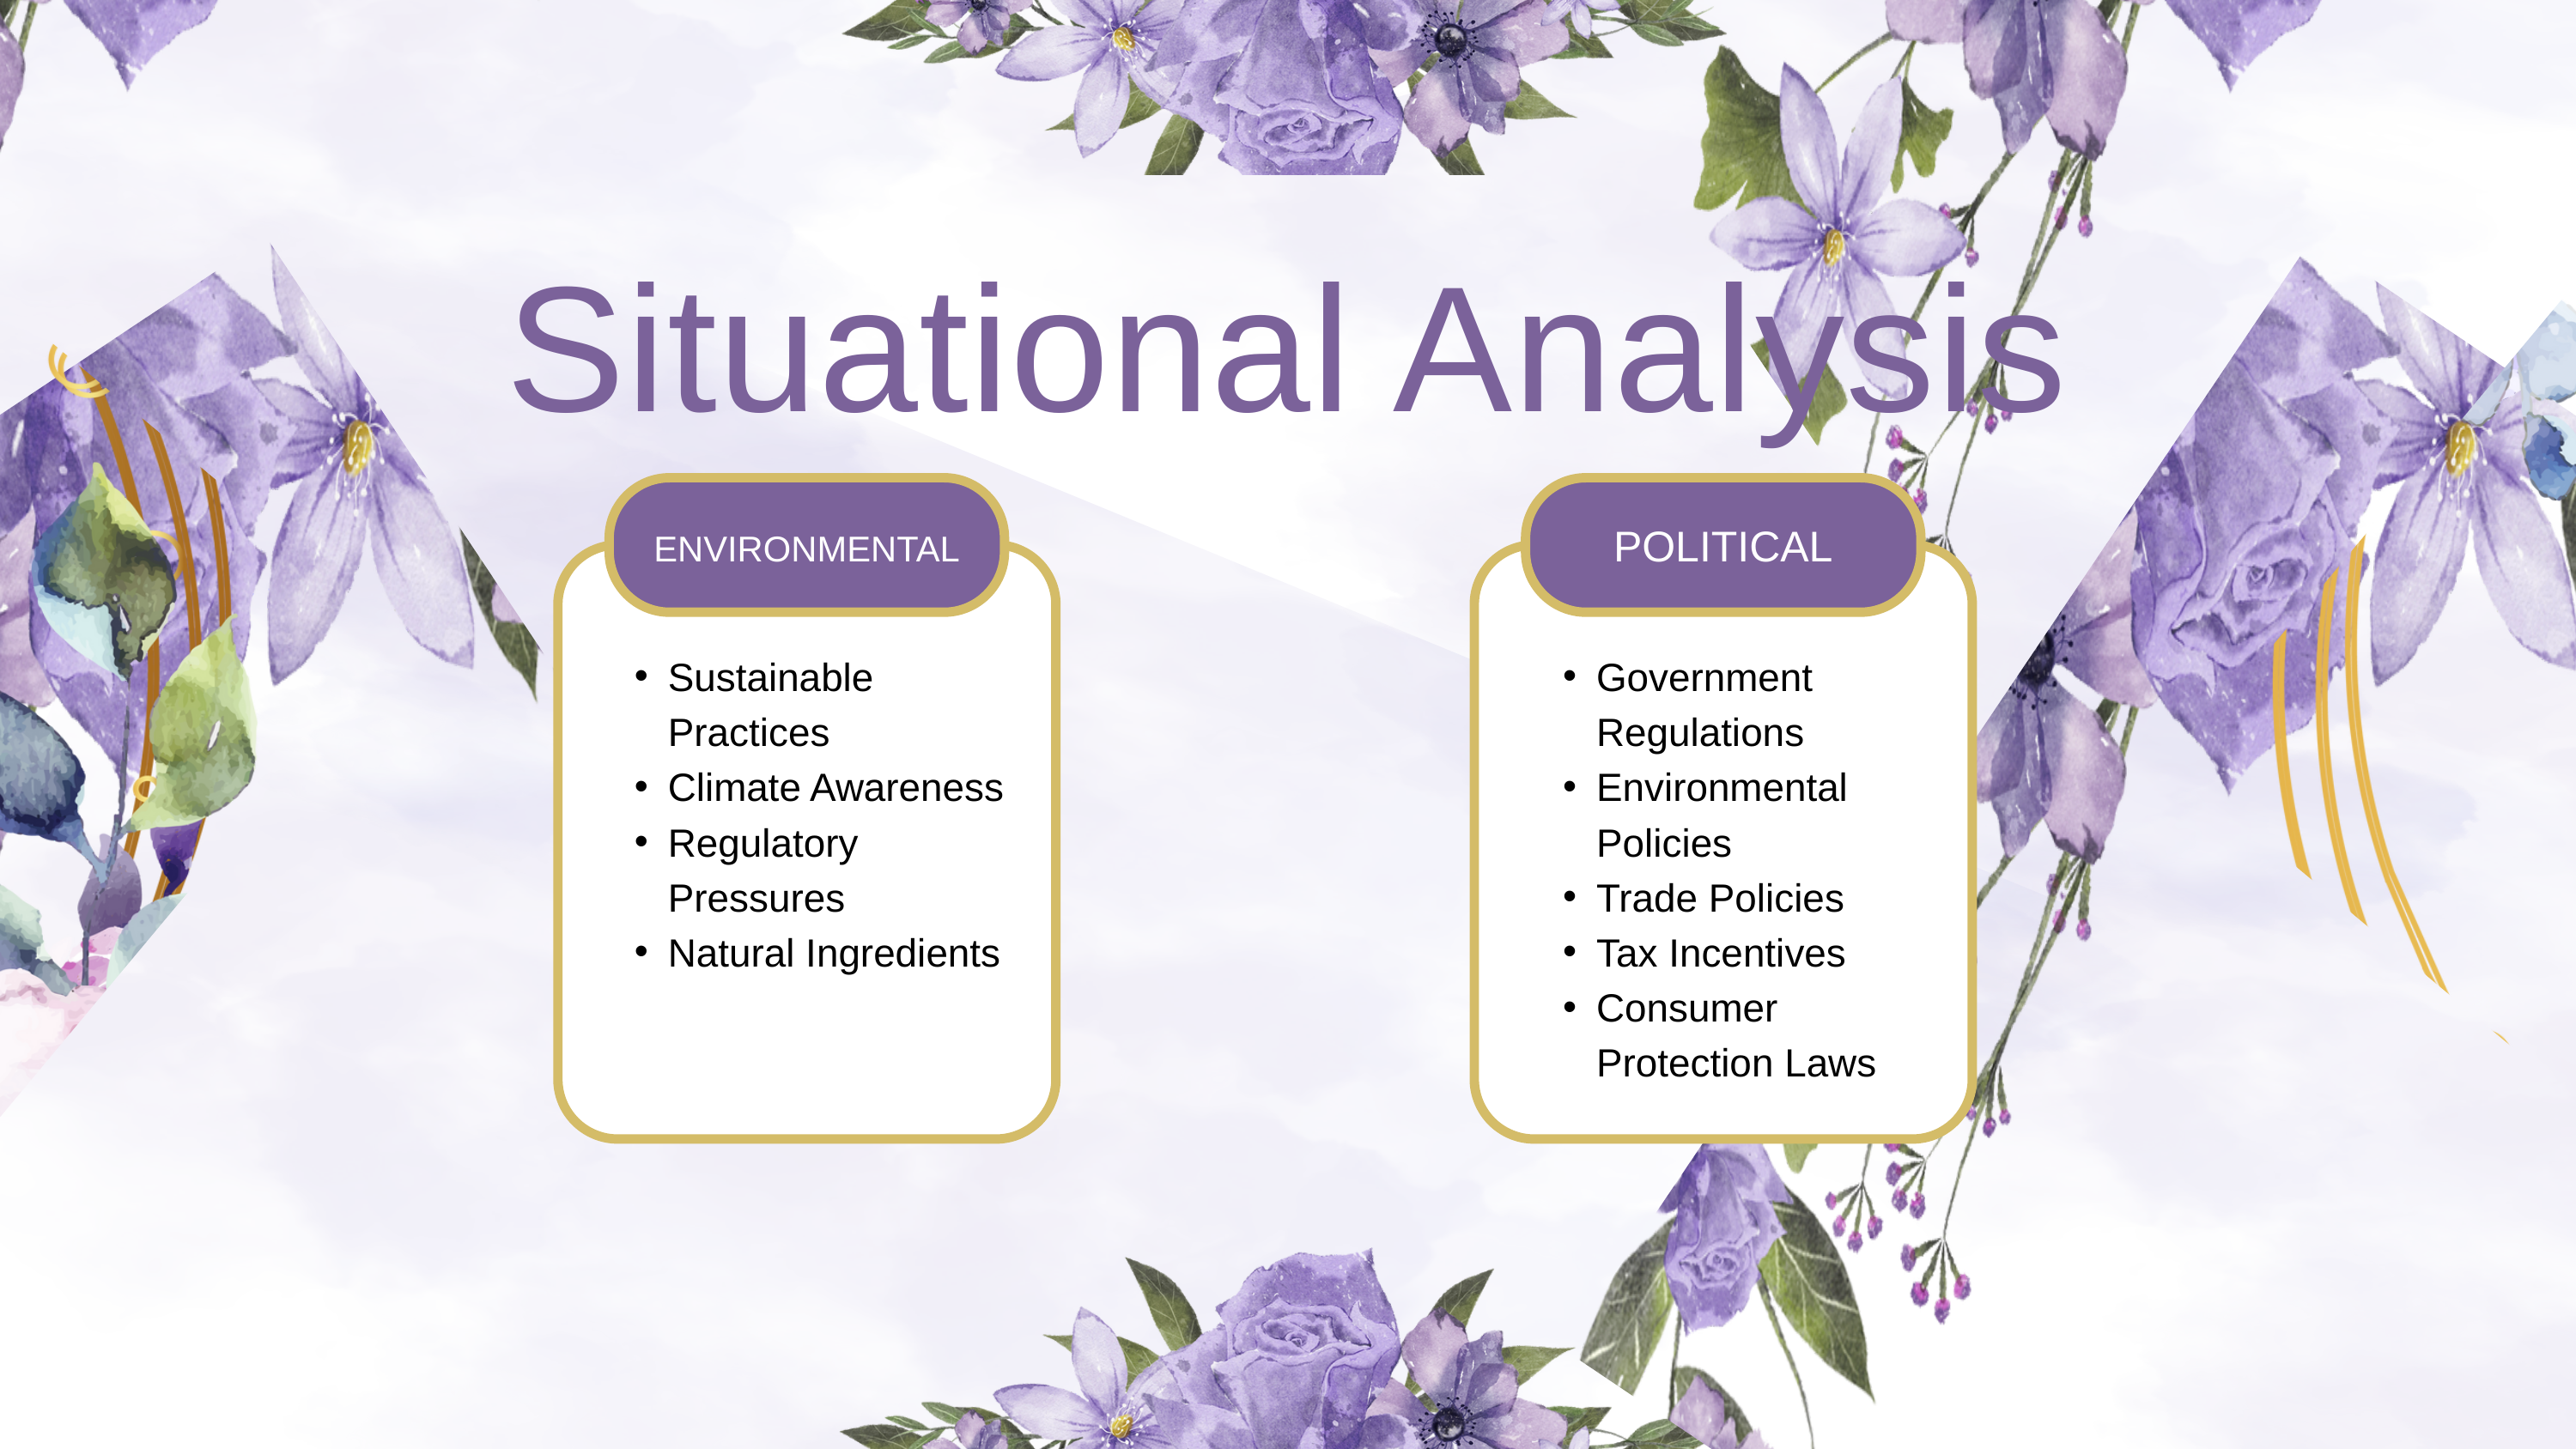

Situational Analysis

ENVIRONMENTAL

Sustainable Practices
Climate Awareness
Regulatory Pressures
Natural Ingredients

POLITICAL

Government Regulations
Environmental Policies
Trade Policies
Tax Incentives
Consumer Protection Laws